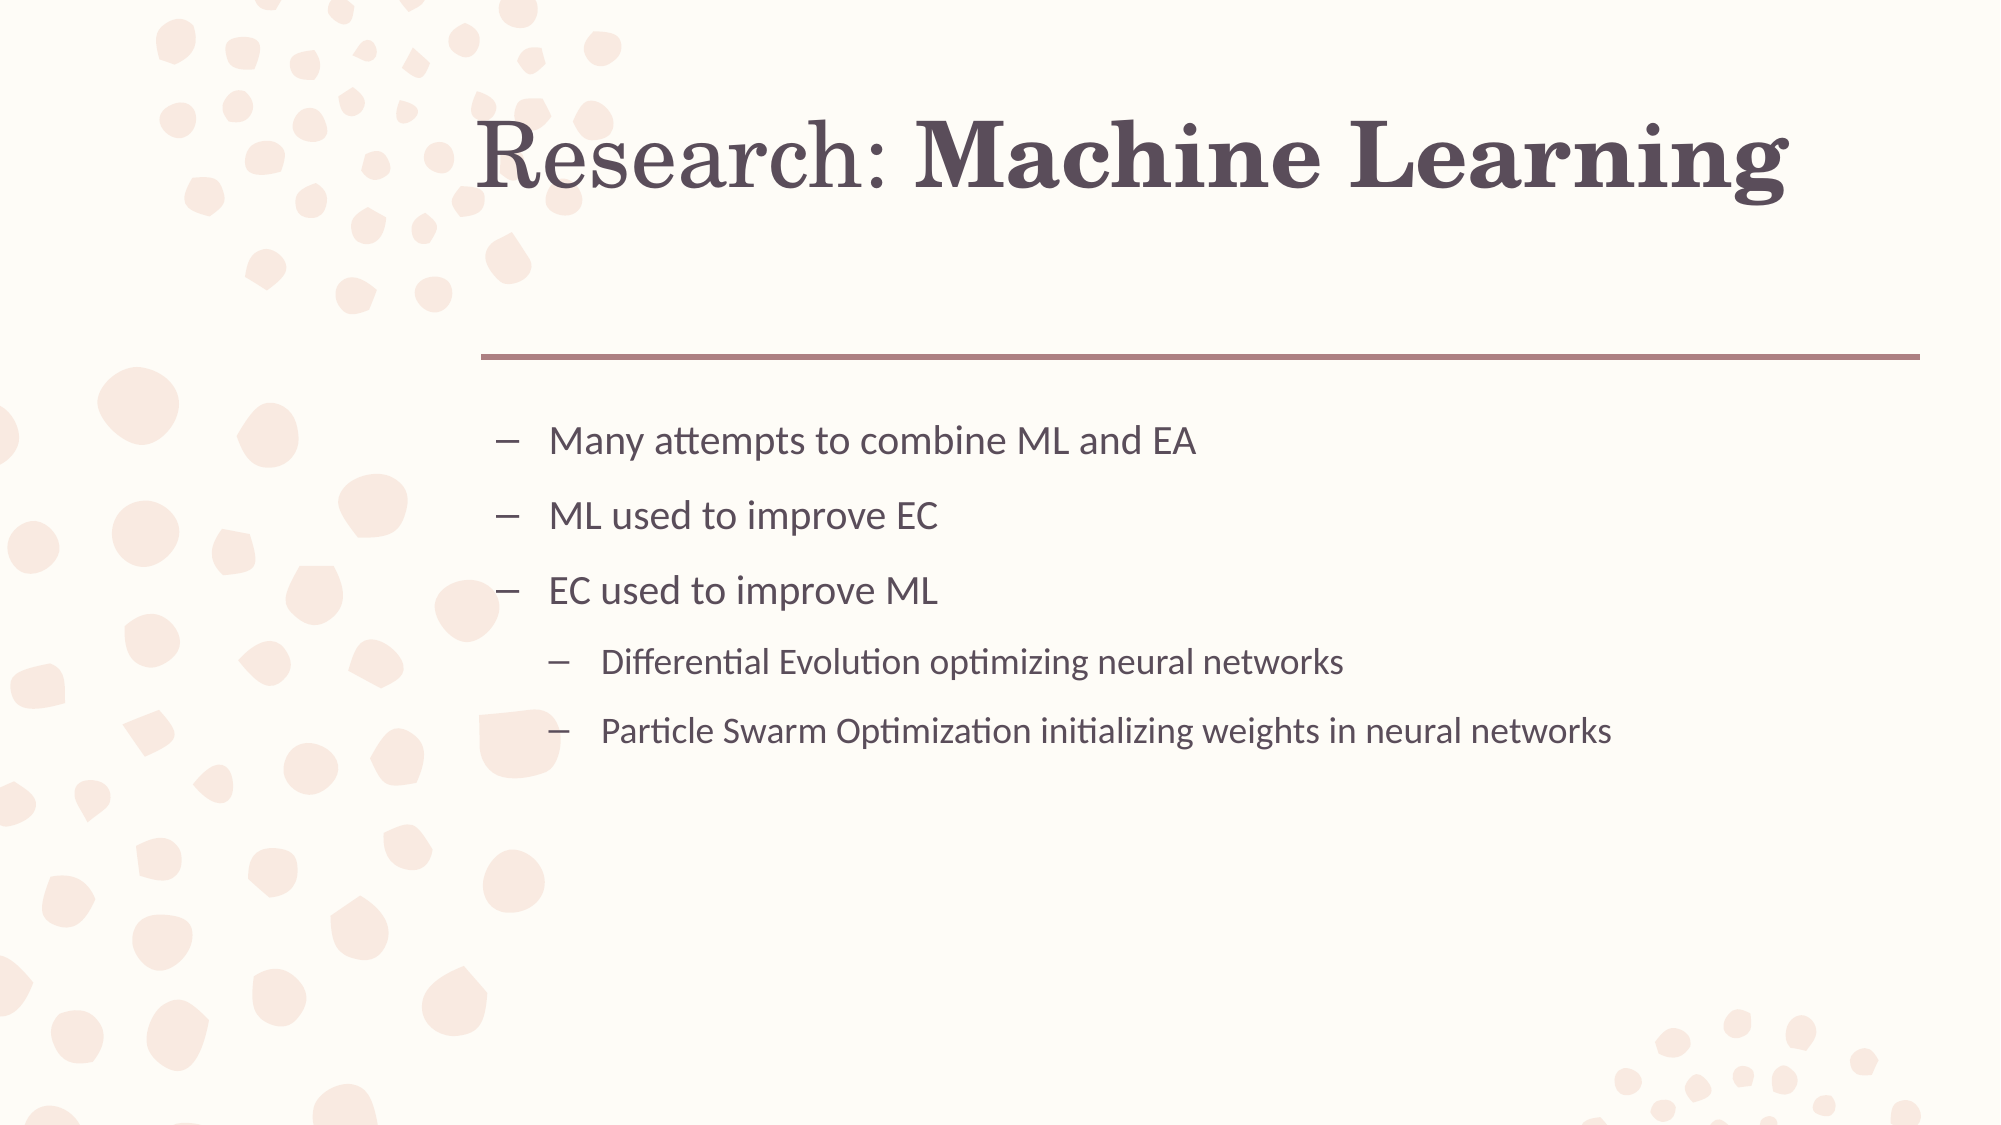

# Research: Machine Learning
Many attempts to combine ML and EA
ML used to improve EC
EC used to improve ML
Differential Evolution optimizing neural networks
Particle Swarm Optimization initializing weights in neural networks